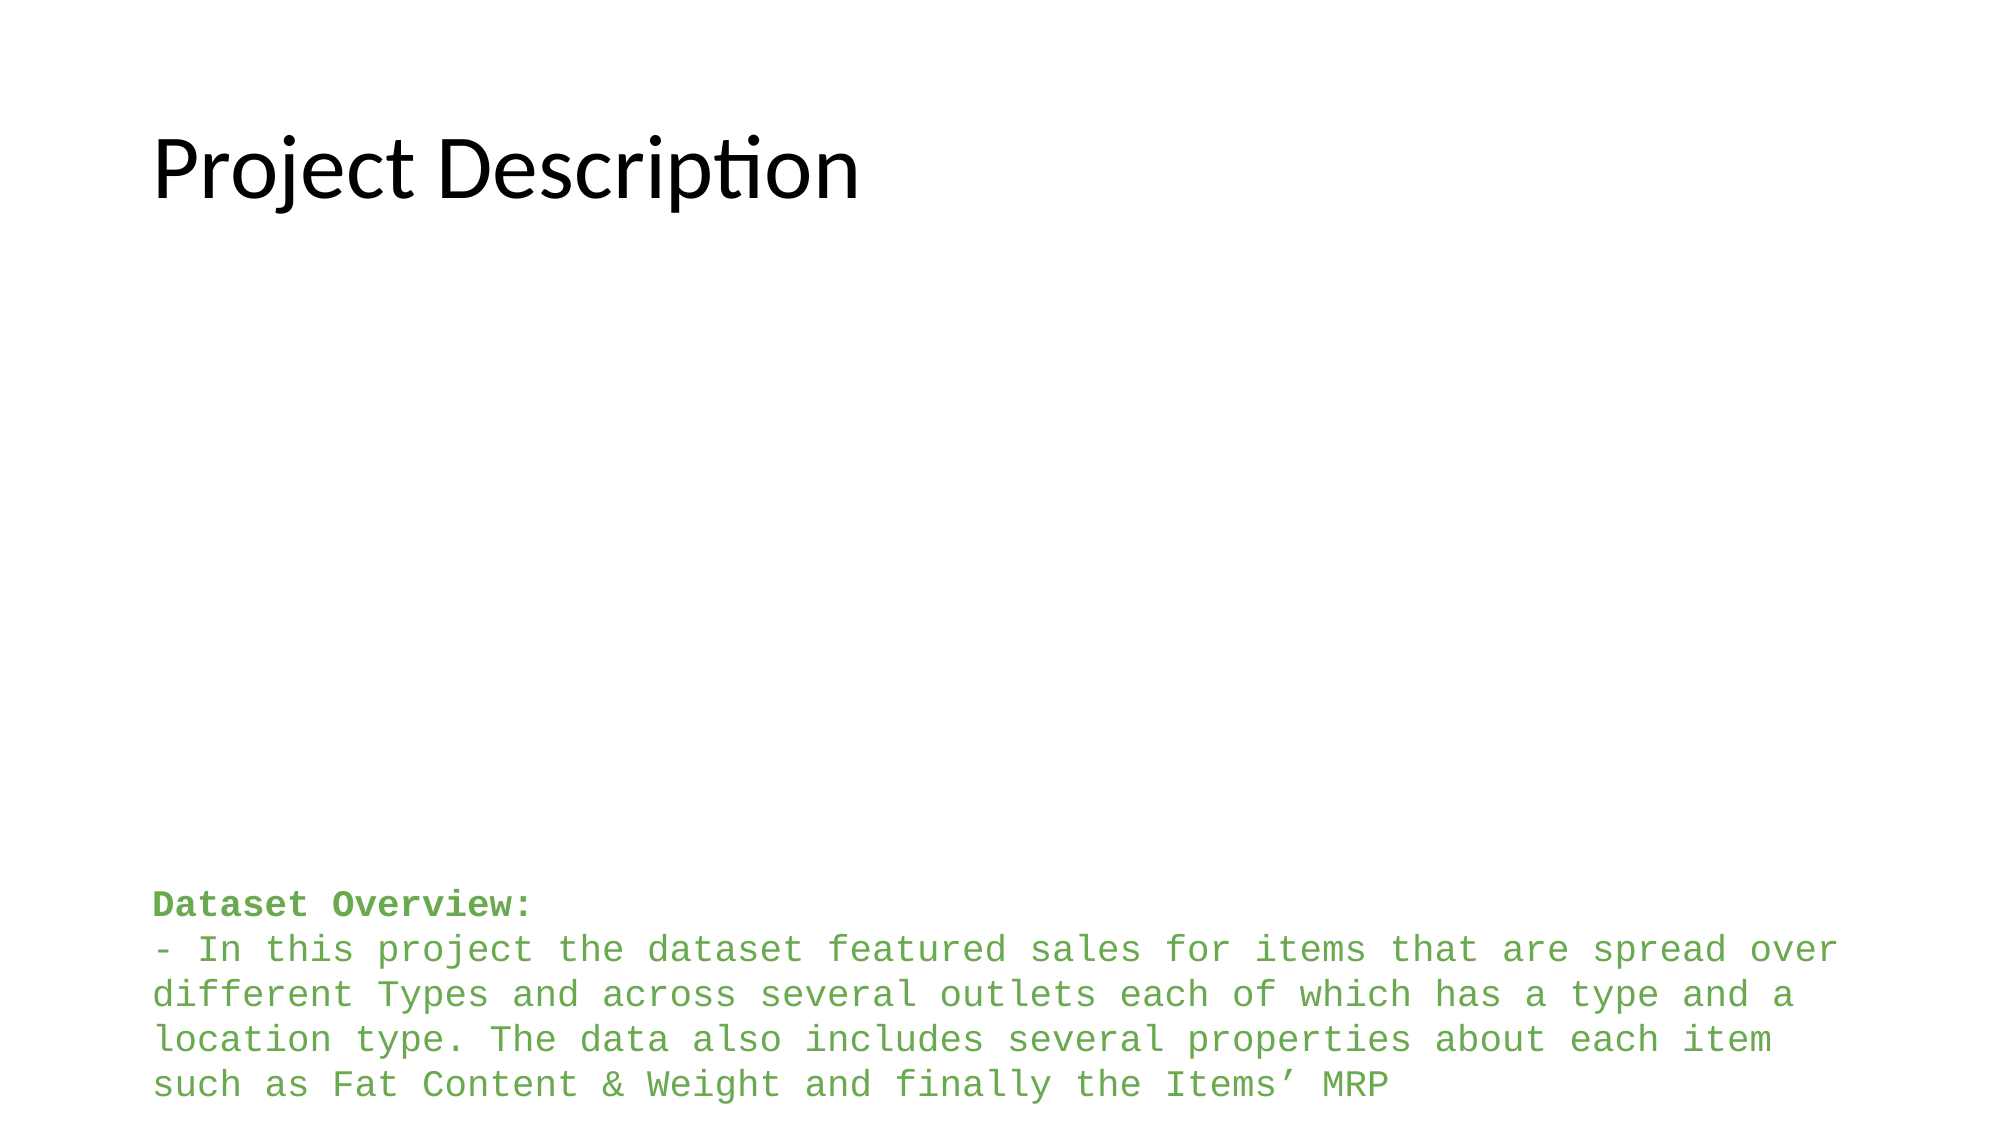

# Project Description

Dataset Overview:
- In this project the dataset featured sales for items that are spread over different Types and across several outlets each of which has a type and a location type. The data also includes several properties about each item  such as Fat Content & Weight and finally the Items’ MRP